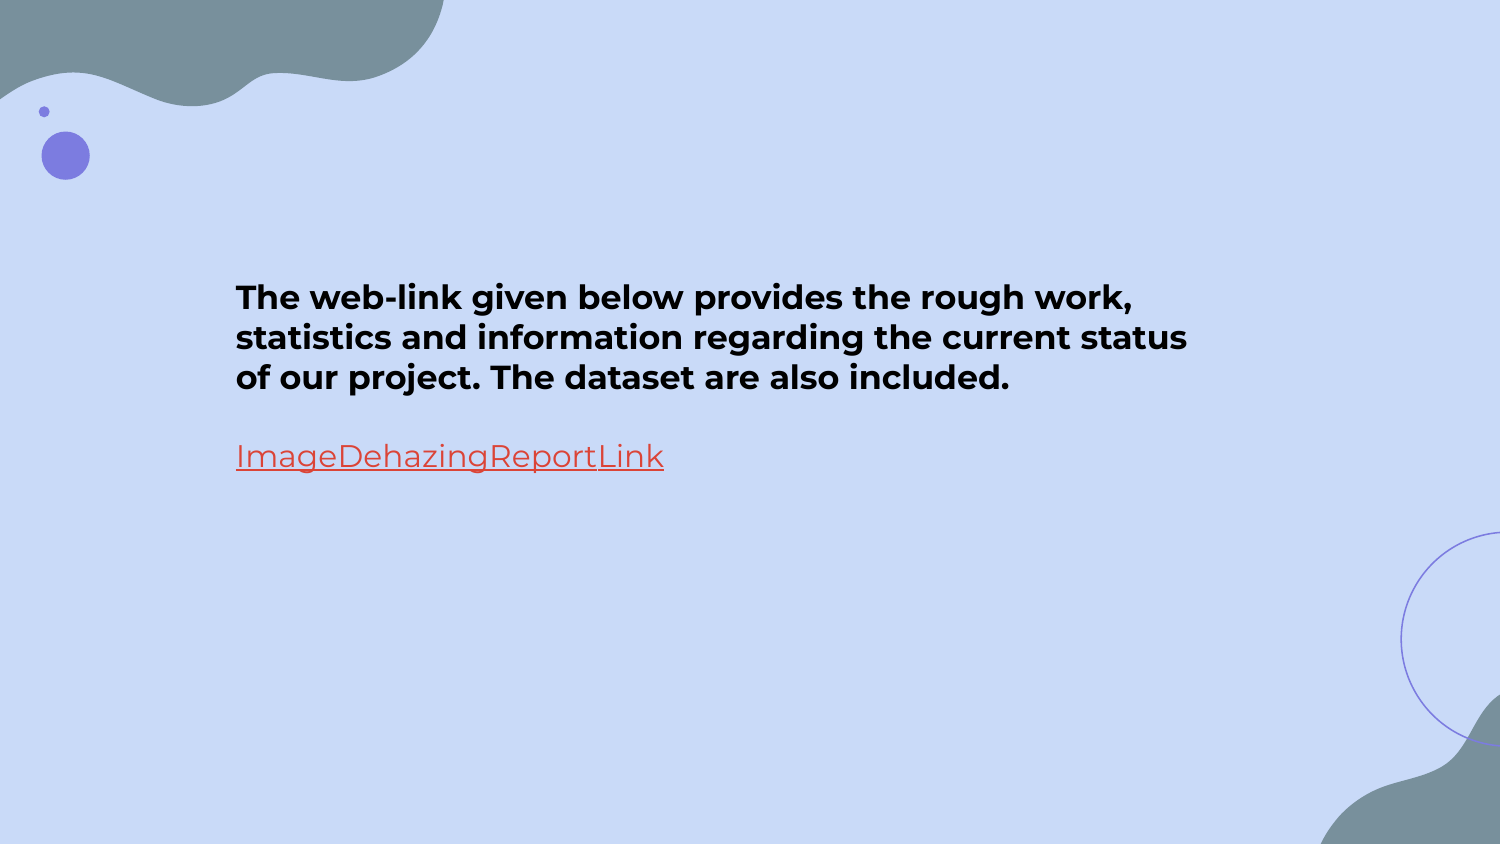

The web-link given below provides the rough work, statistics and information regarding the current status of our project. The dataset are also included.

ImageDehazingReportLink